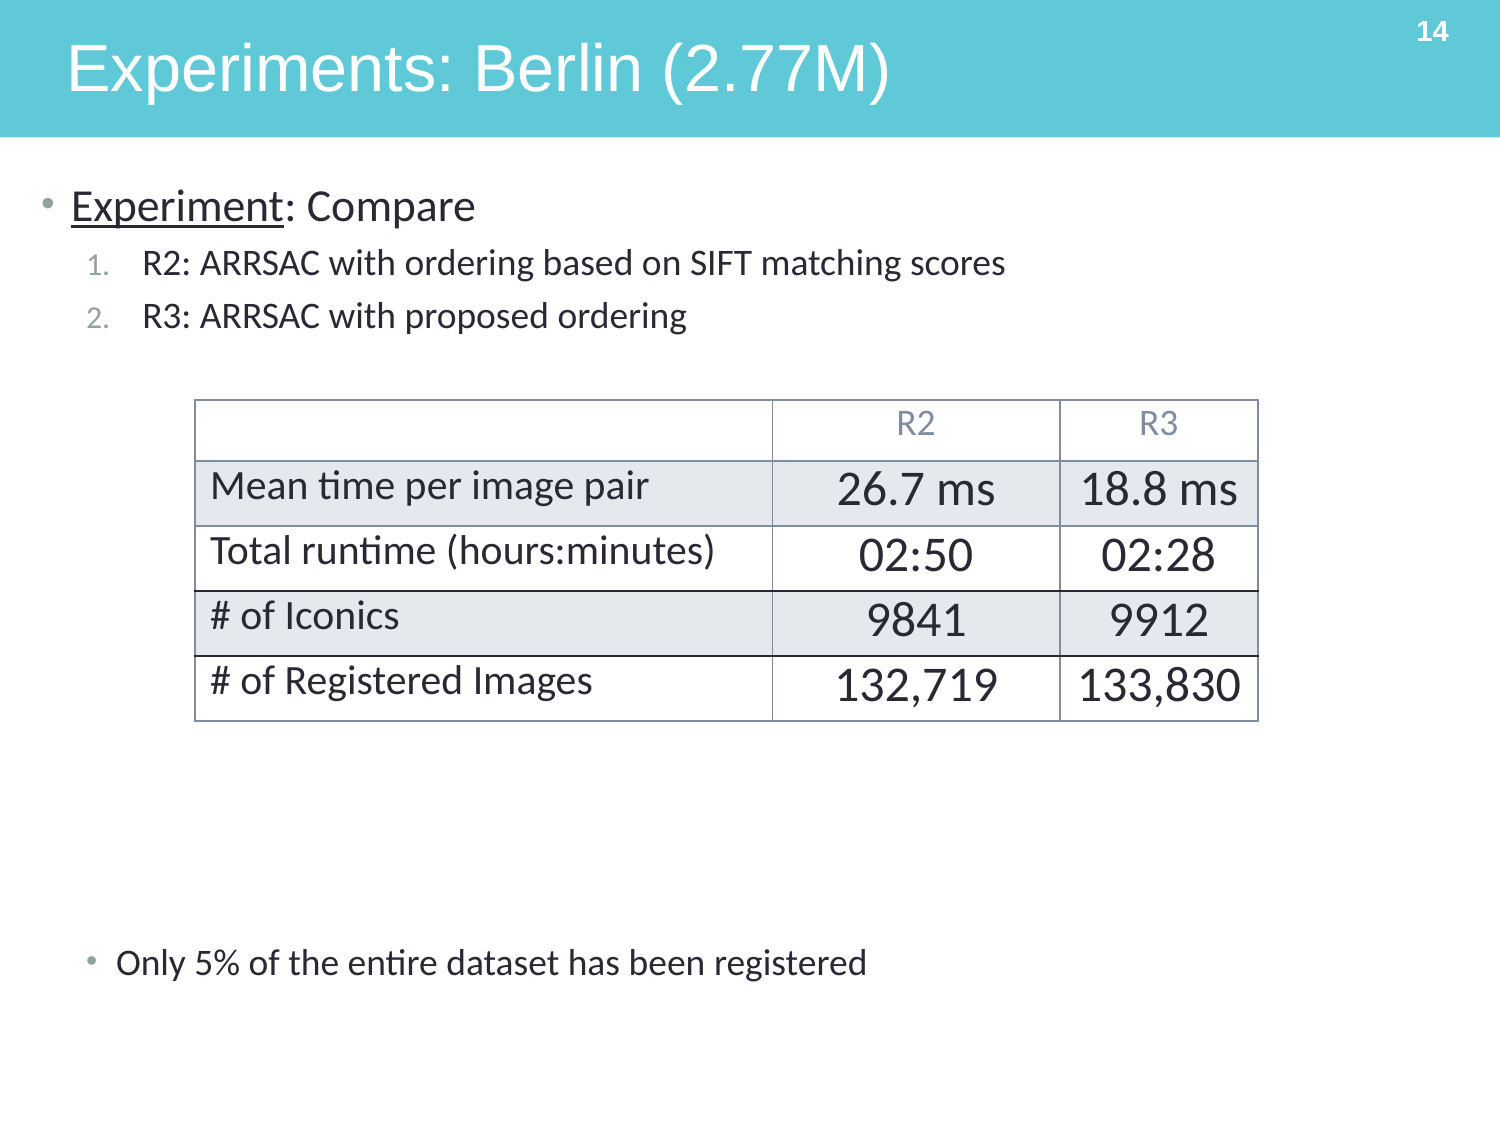

Experiments: Berlin (2.77M)
14
Experiment: Compare
R2: ARRSAC with ordering based on SIFT matching scores
R3: ARRSAC with proposed ordering

Only 5% of the entire dataset has been registered

|  | R2 | R3 |
| --- | --- | --- |
| Mean time per image pair | 26.7 ms | 18.8 ms |
| Total runtime (hours:minutes) | 02:50 | 02:28 |
| # of Iconics | 9841 | 9912 |
| # of Registered Images | 132,719 | 133,830 |